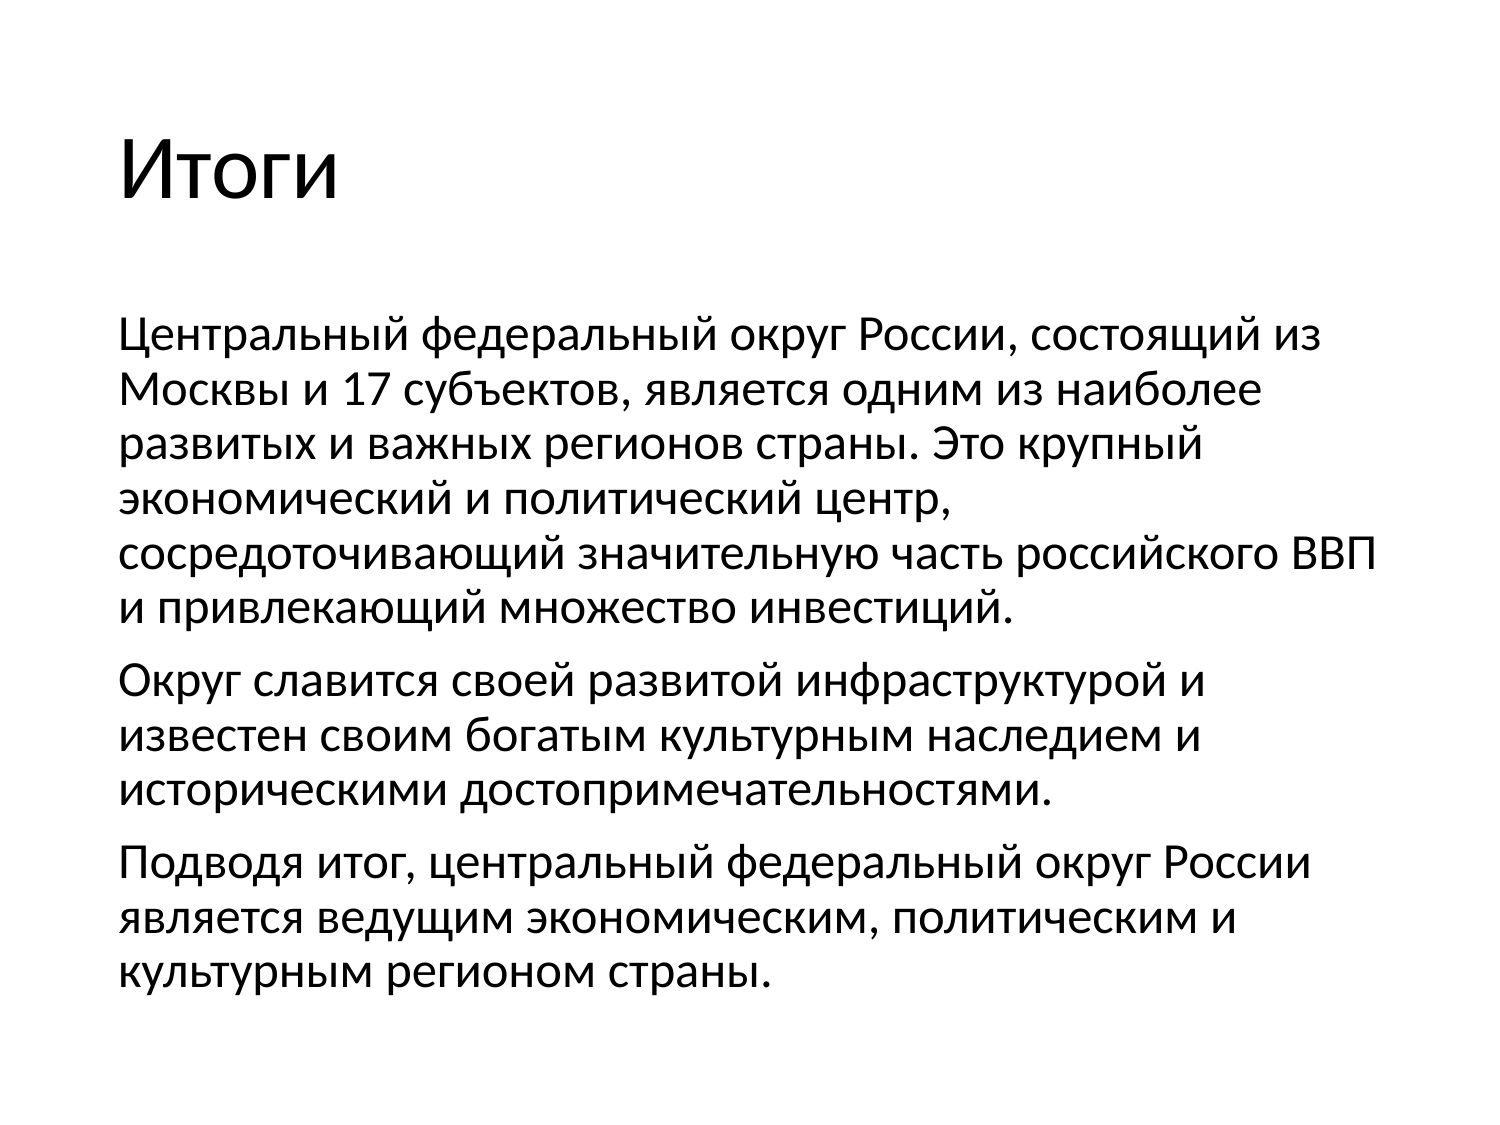

# Итоги
Центральный федеральный округ России, состоящий из Москвы и 17 субъектов, является одним из наиболее развитых и важных регионов страны. Это крупный экономический и политический центр, сосредоточивающий значительную часть российского ВВП и привлекающий множество инвестиций.
Округ славится своей развитой инфраструктурой и известен своим богатым культурным наследием и историческими достопримечательностями.
Подводя итог, центральный федеральный округ России  является ведущим экономическим, политическим и культурным регионом страны.